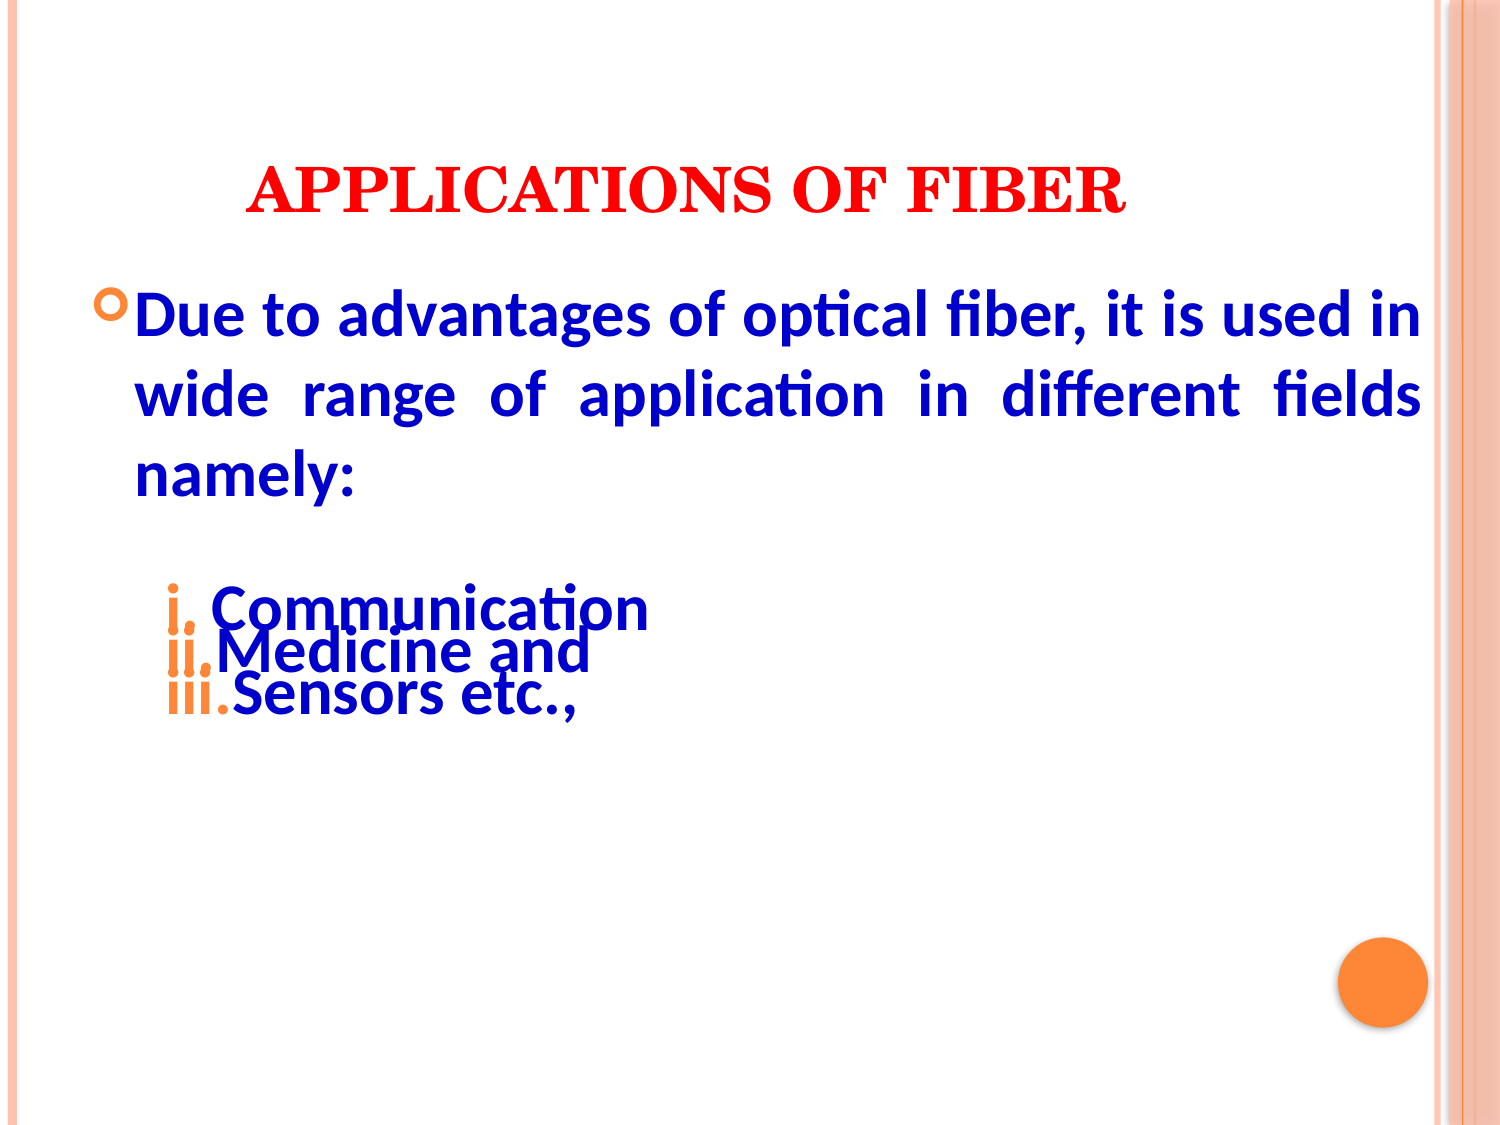

# Applications of fiber
Due to advantages of optical fiber, it is used in wide range of application in different fields namely:

Communication
Medicine and
Sensors etc.,